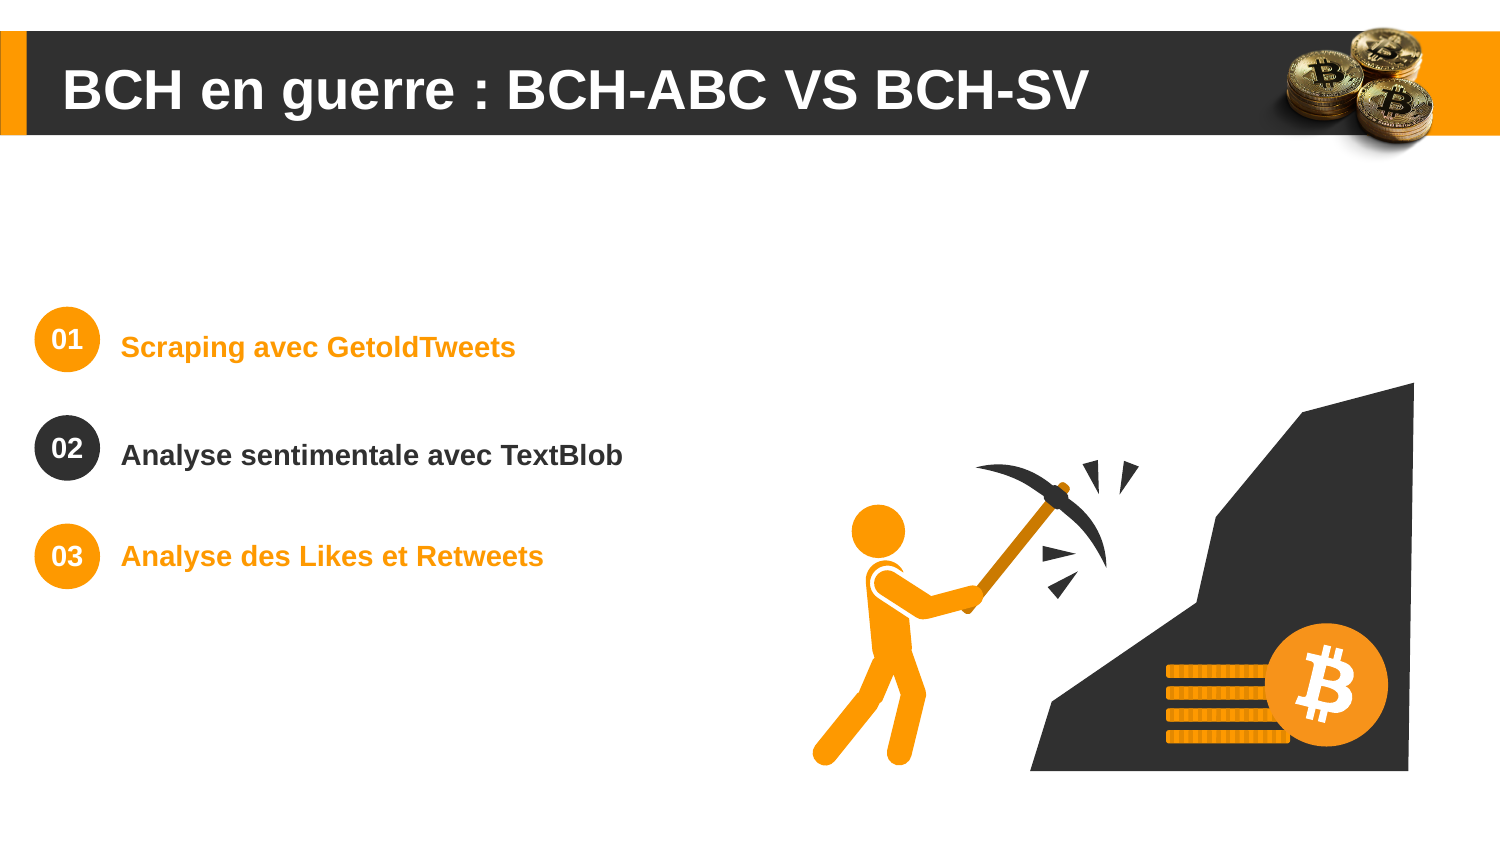

BCH en guerre : BCH-ABC VS BCH-SV

01
Scraping avec GetoldTweets

02

Analyse sentimentale avec TextBlob

03
Analyse des Likes et Retweets